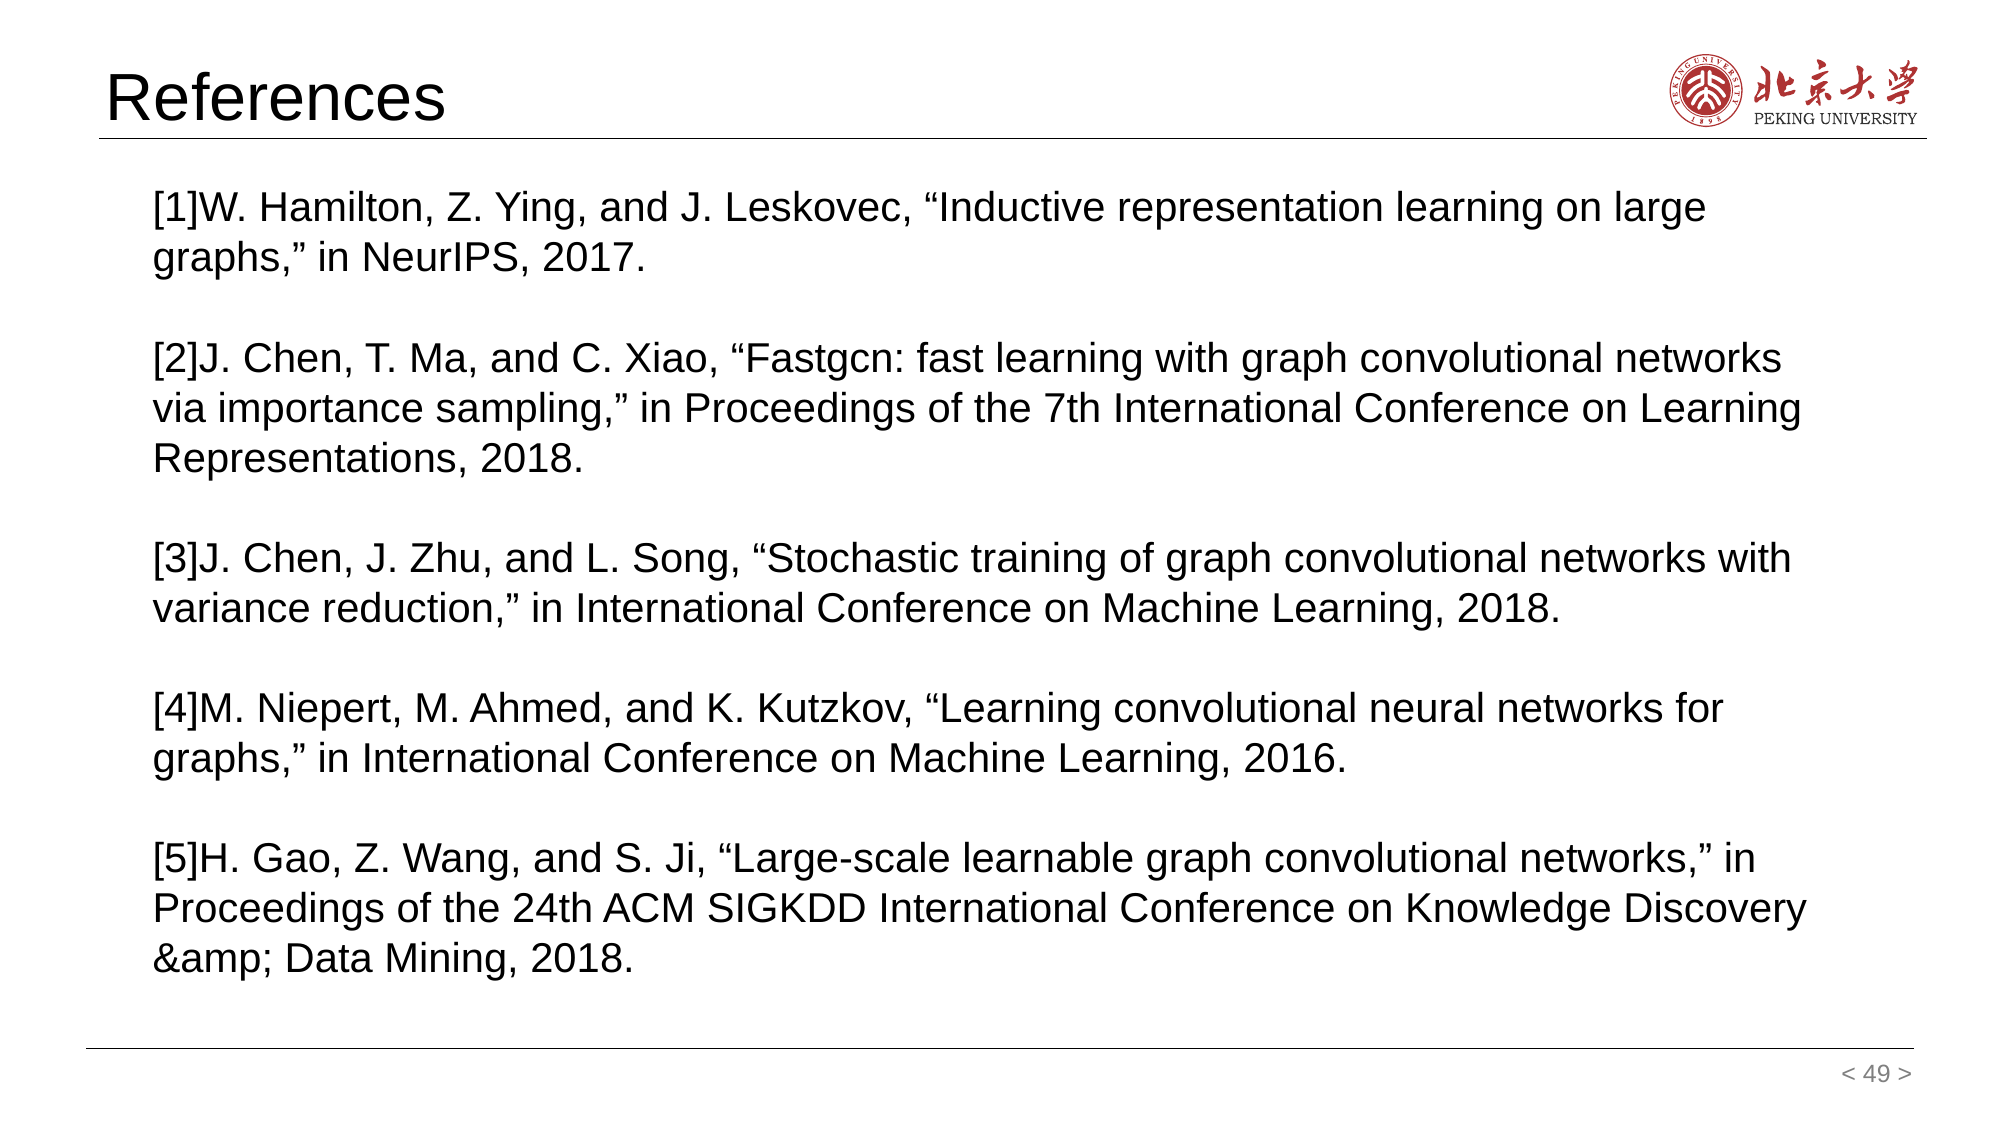

References
[1]W. Hamilton, Z. Ying, and J. Leskovec, “Inductive representation learning on large graphs,” in NeurIPS, 2017.

[2]J. Chen, T. Ma, and C. Xiao, “Fastgcn: fast learning with graph convolutional networks via importance sampling,” in Proceedings of the 7th International Conference on Learning Representations, 2018.

[3]J. Chen, J. Zhu, and L. Song, “Stochastic training of graph convolutional networks with variance reduction,” in International Conference on Machine Learning, 2018.

[4]M. Niepert, M. Ahmed, and K. Kutzkov, “Learning convolutional neural networks for graphs,” in International Conference on Machine Learning, 2016.

[5]H. Gao, Z. Wang, and S. Ji, “Large-scale learnable graph convolutional networks,” in Proceedings of the 24th ACM SIGKDD International Conference on Knowledge Discovery &amp; Data Mining, 2018.

< 49 >